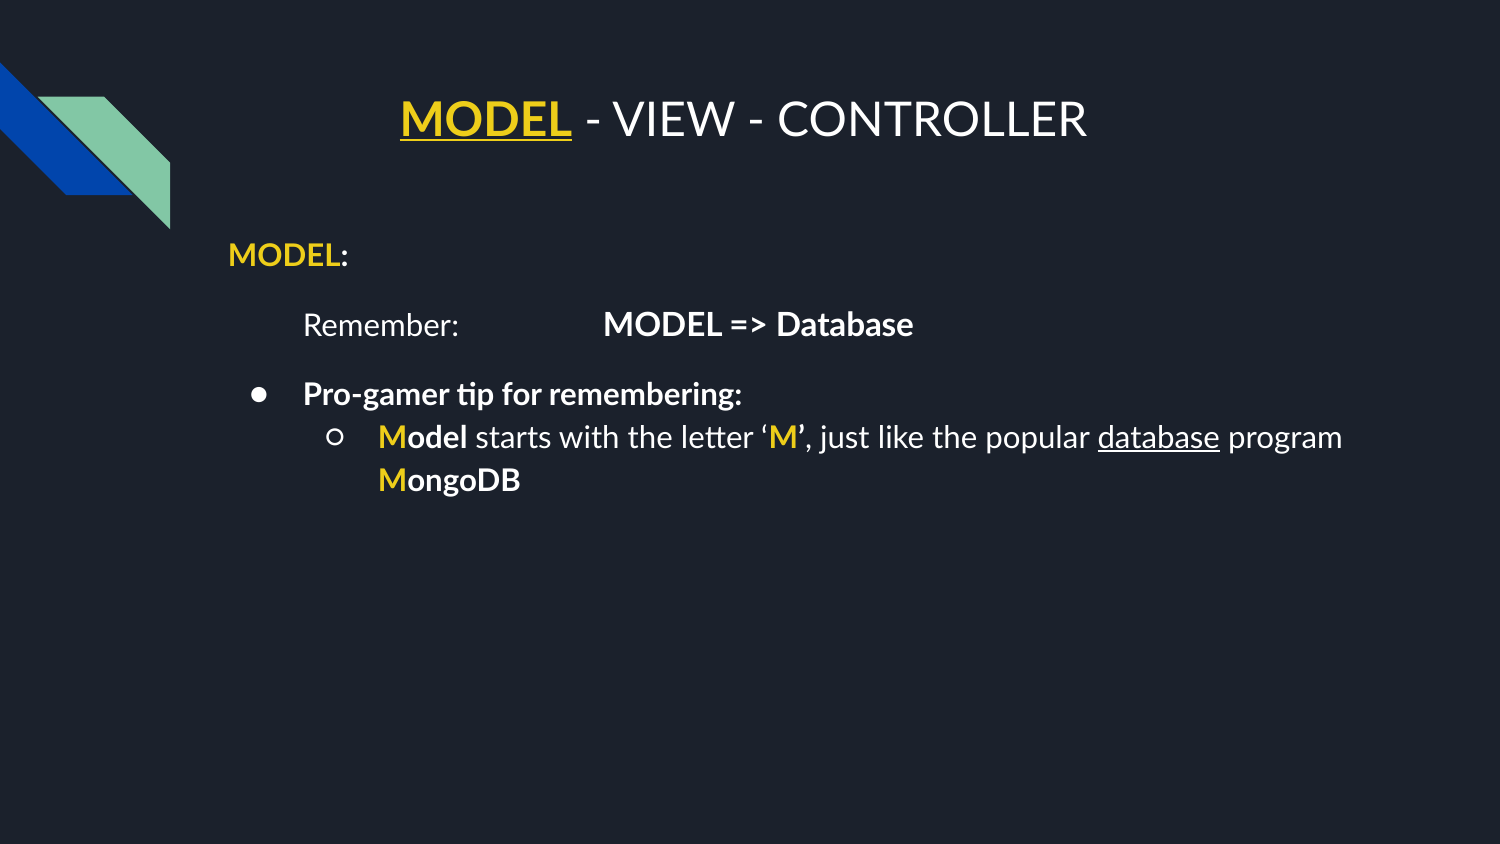

# MODEL - VIEW - CONTROLLER
MODEL:
Remember: 	MODEL => Database
Pro-gamer tip for remembering:
Model starts with the letter ‘M’, just like the popular database program MongoDB